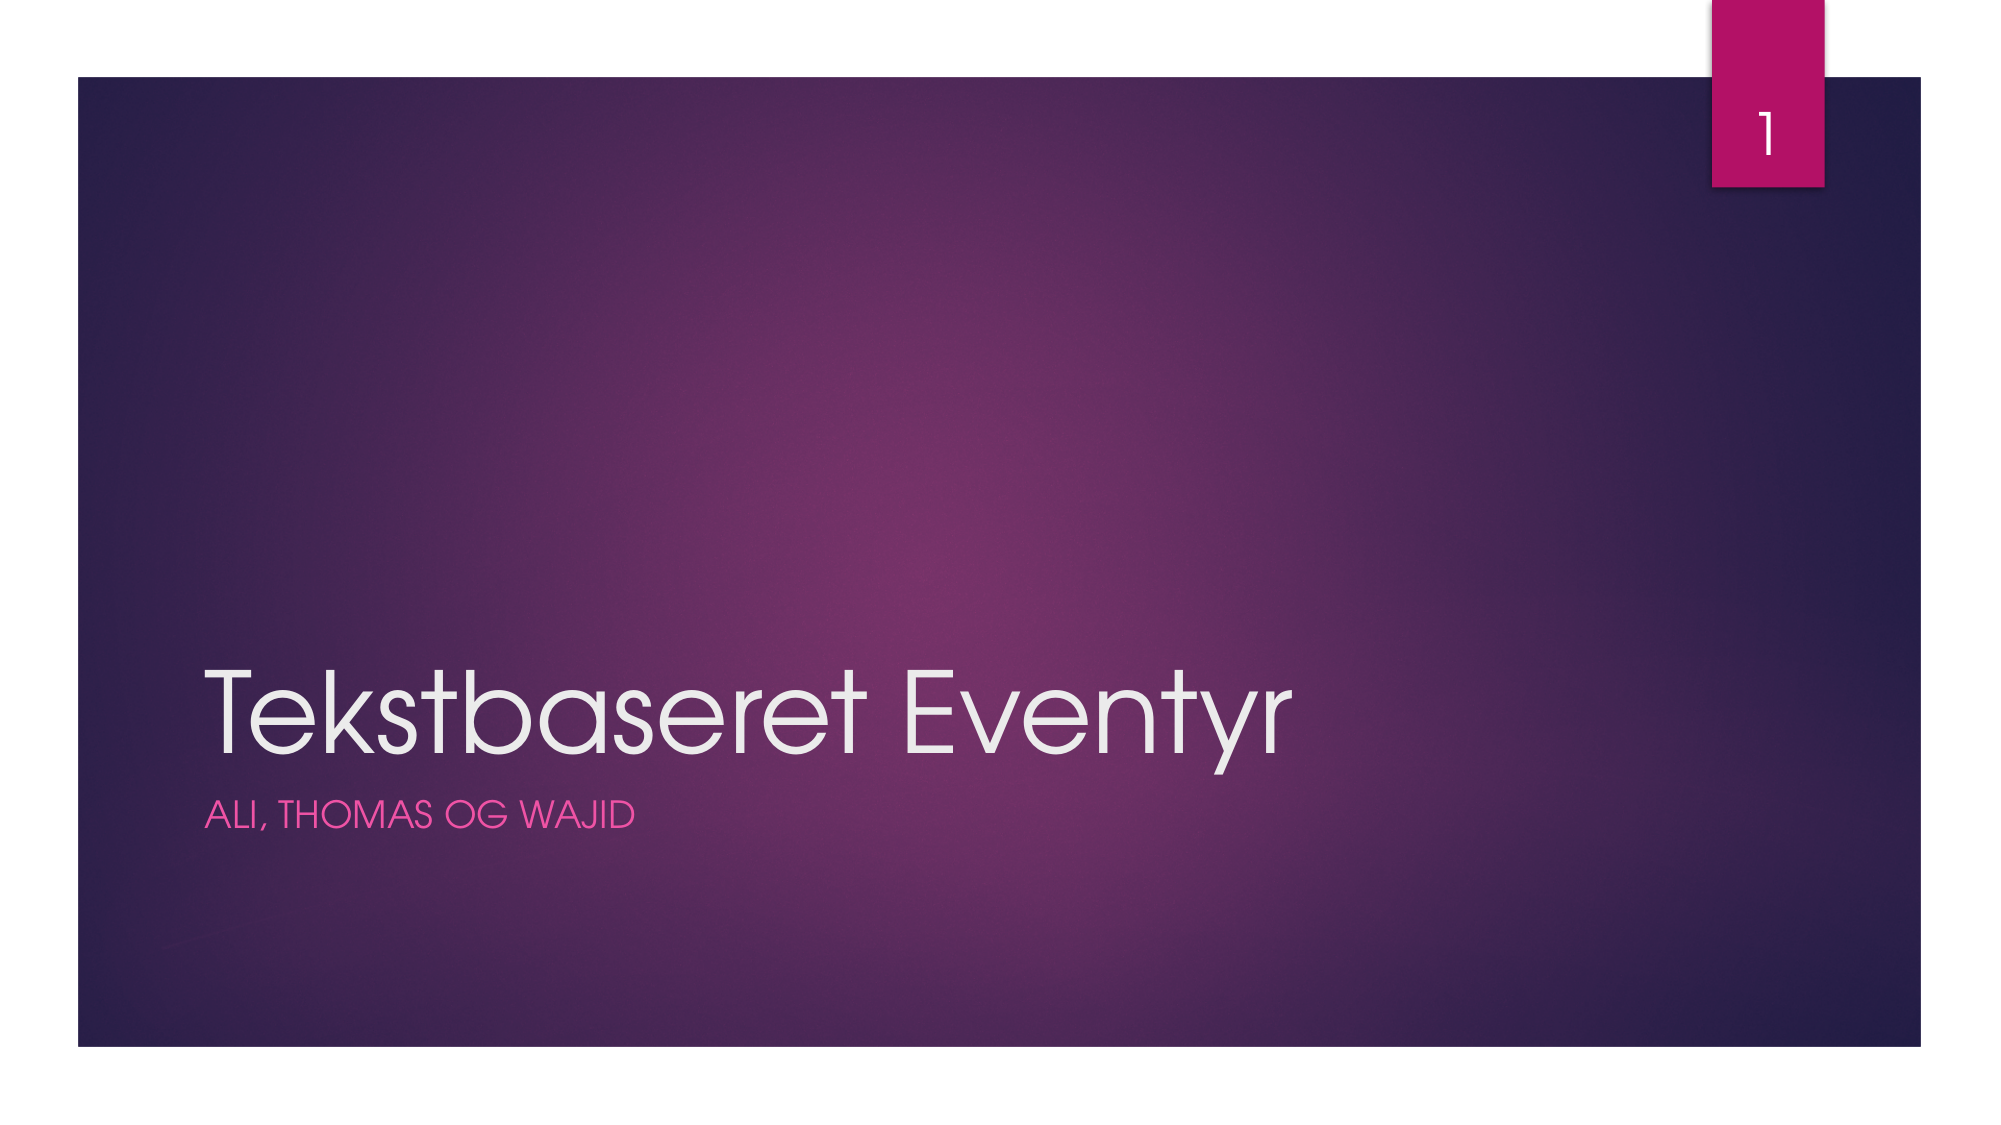

1
# Tekstbaseret Eventyr
Ali, Thomas og Wajid